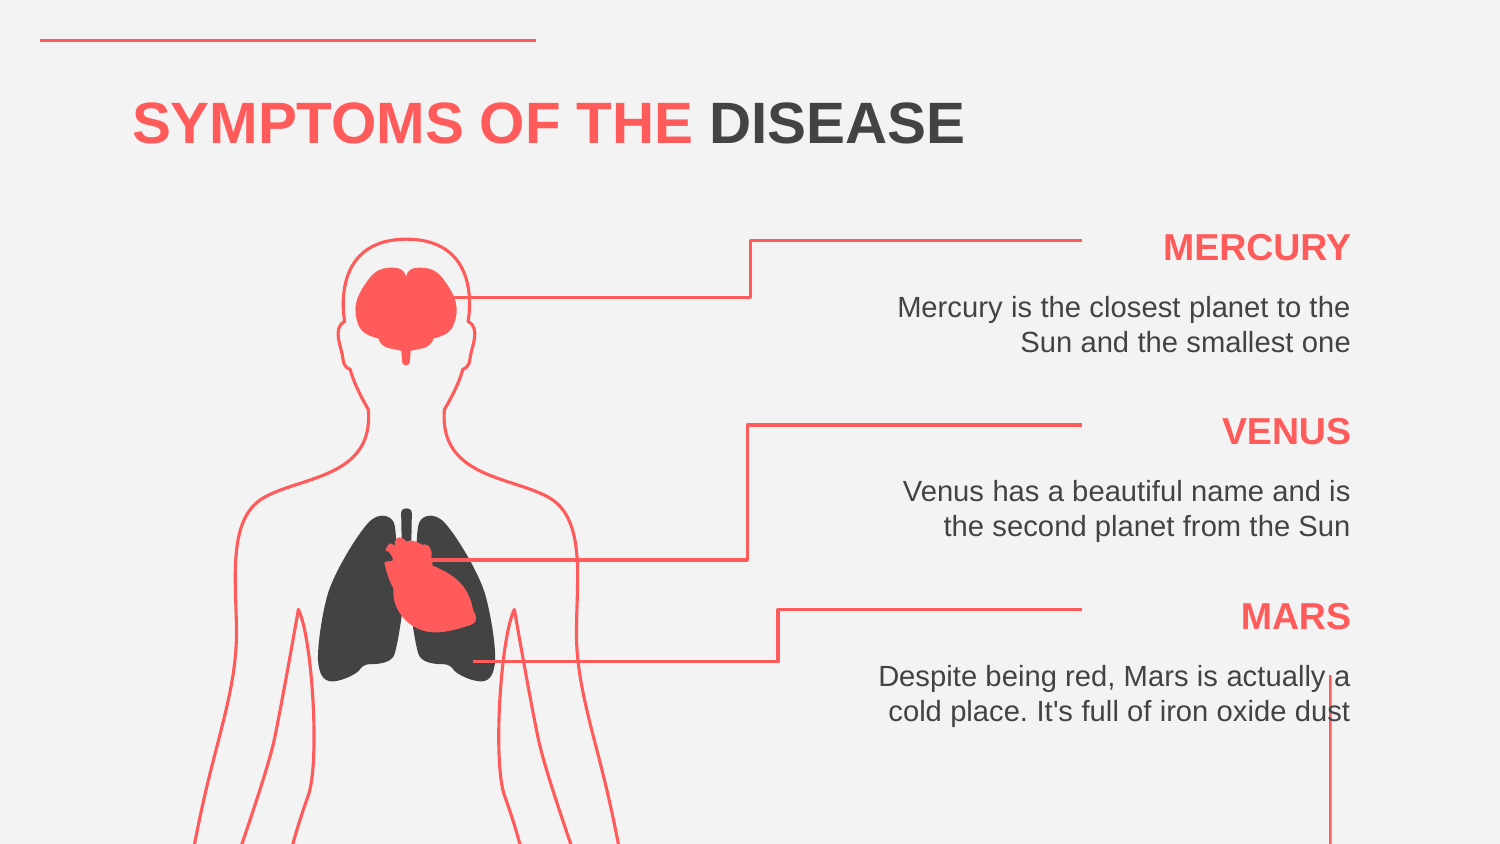

# SYMPTOMS OF THE DISEASE
MERCURY

Mercury is the closest planet to the Sun and the smallest one
VENUS
Venus has a beautiful name and is the second planet from the Sun
MARS
Despite being red, Mars is actually a cold place. It's full of iron oxide dust